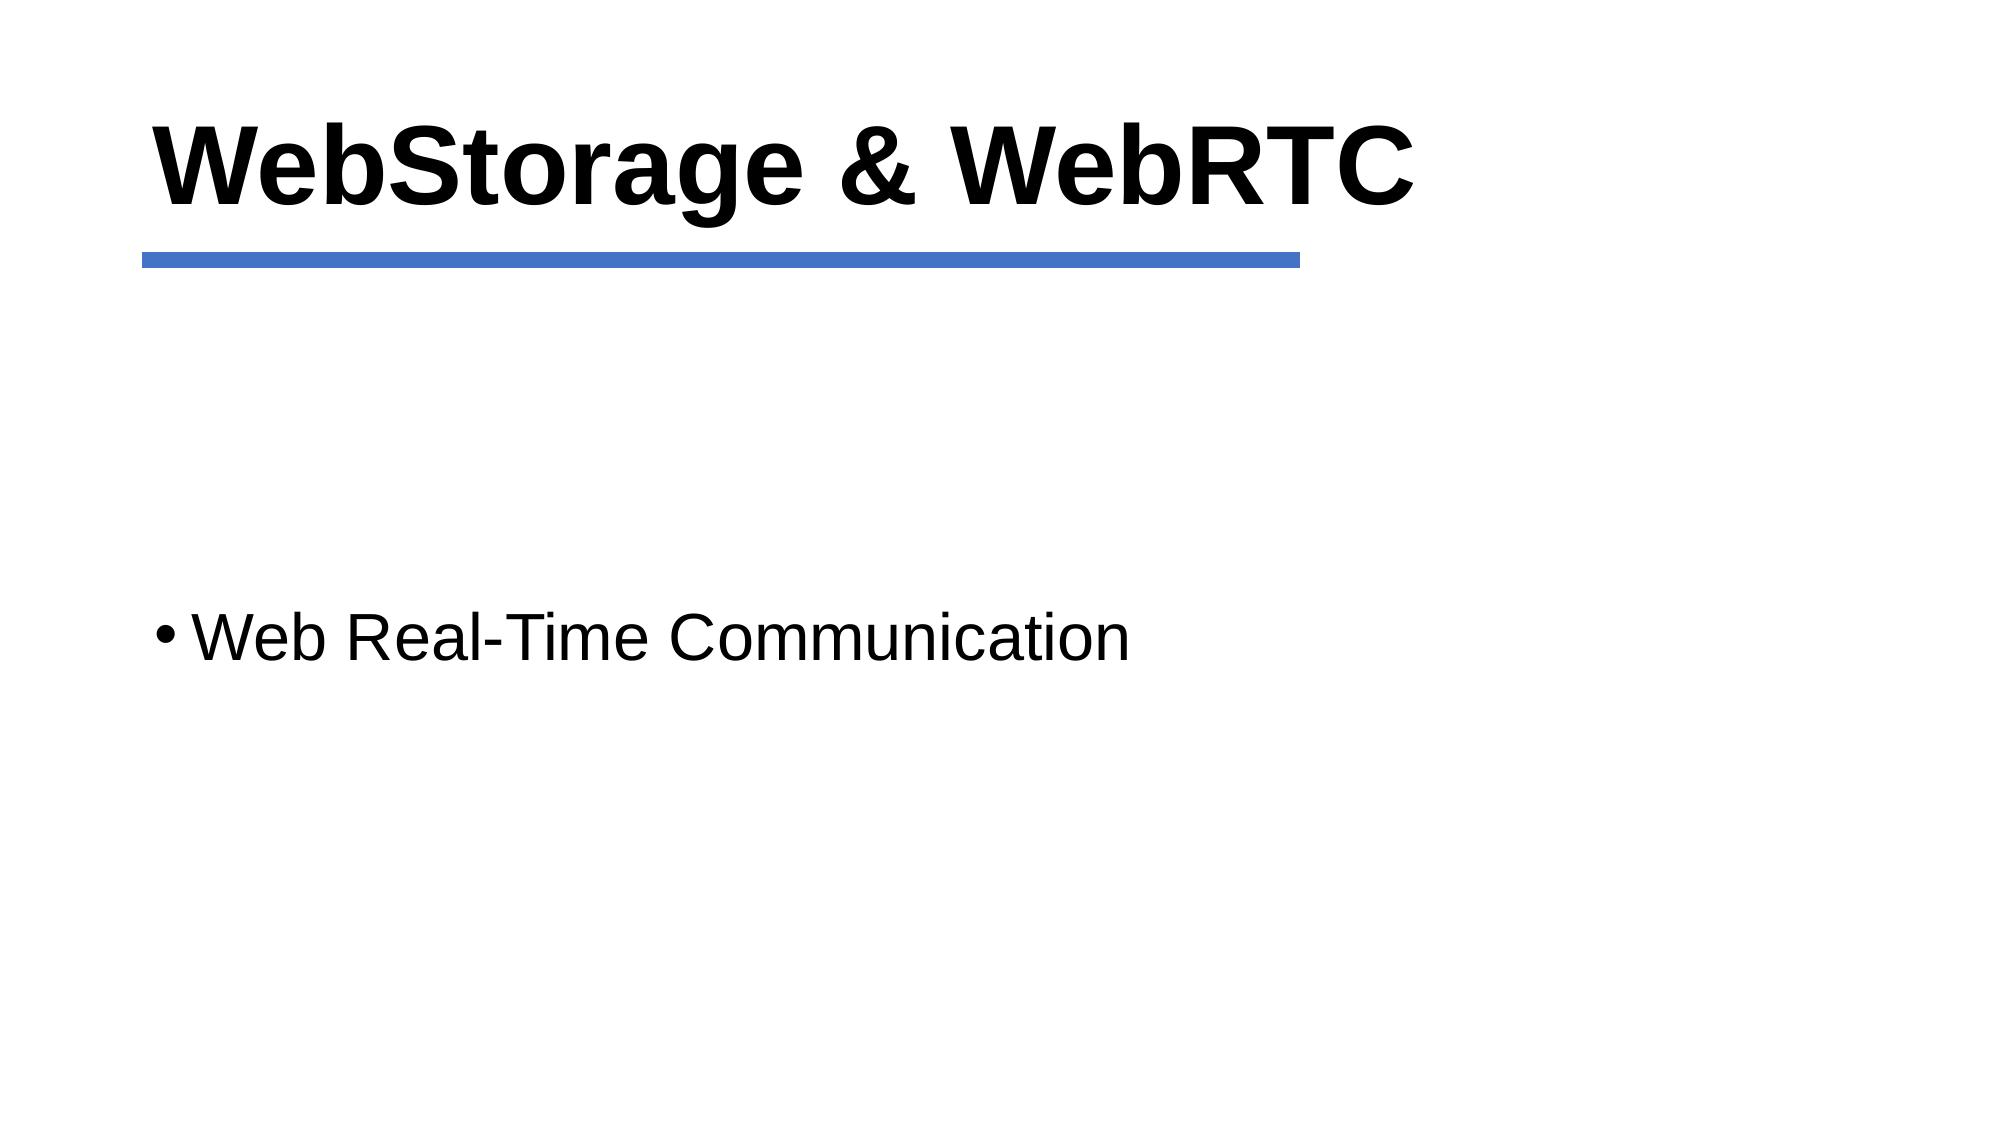

# WebStorage & WebRTC

Web Real-Time Communication